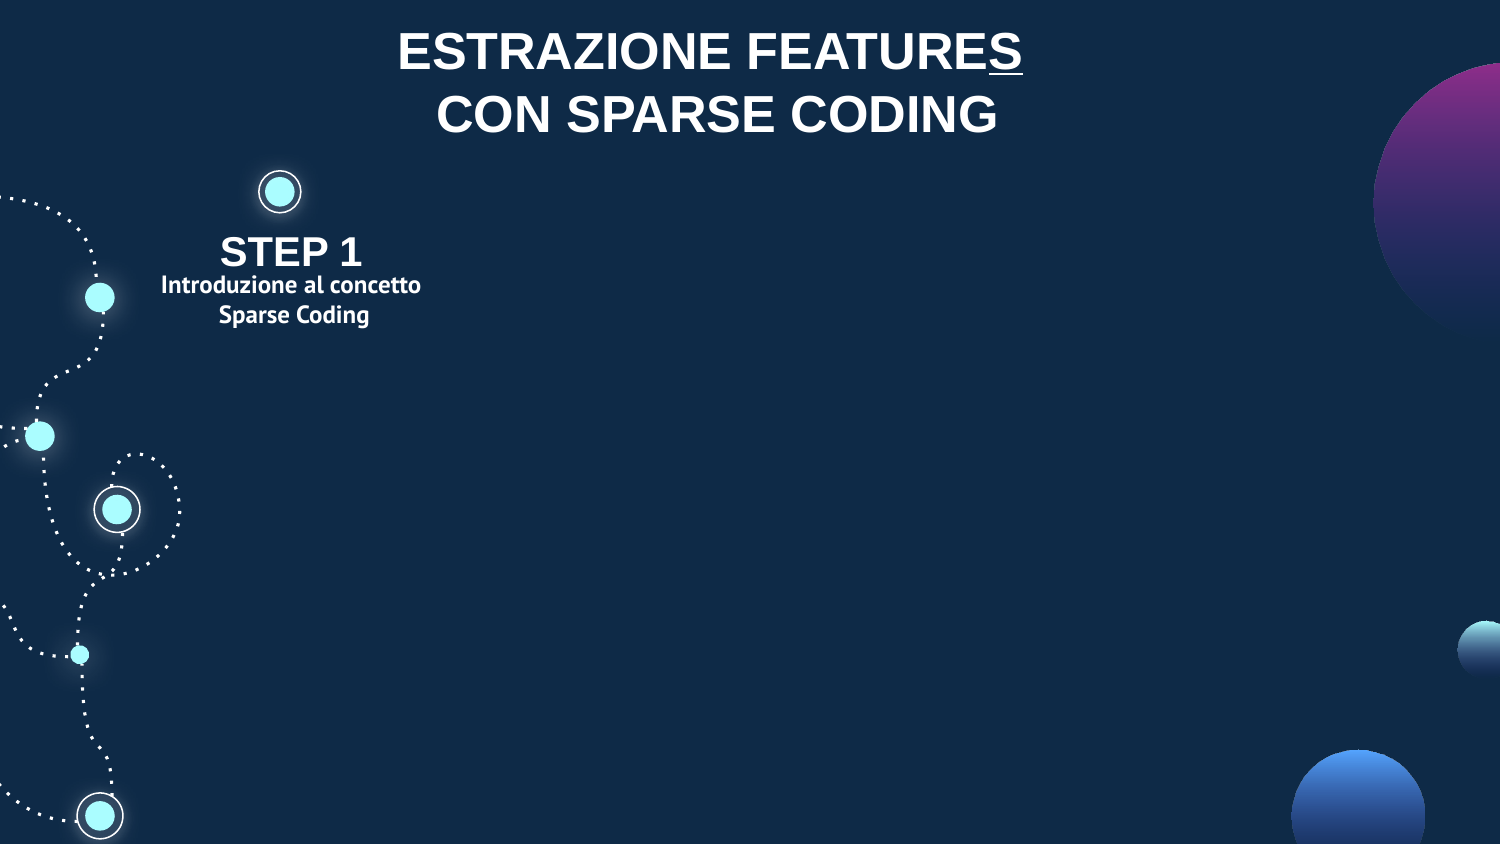

# ESTRAZIONE FEATURES CON SPARSE CODING

STEP 1
Introduzione al concetto
Sparse Coding